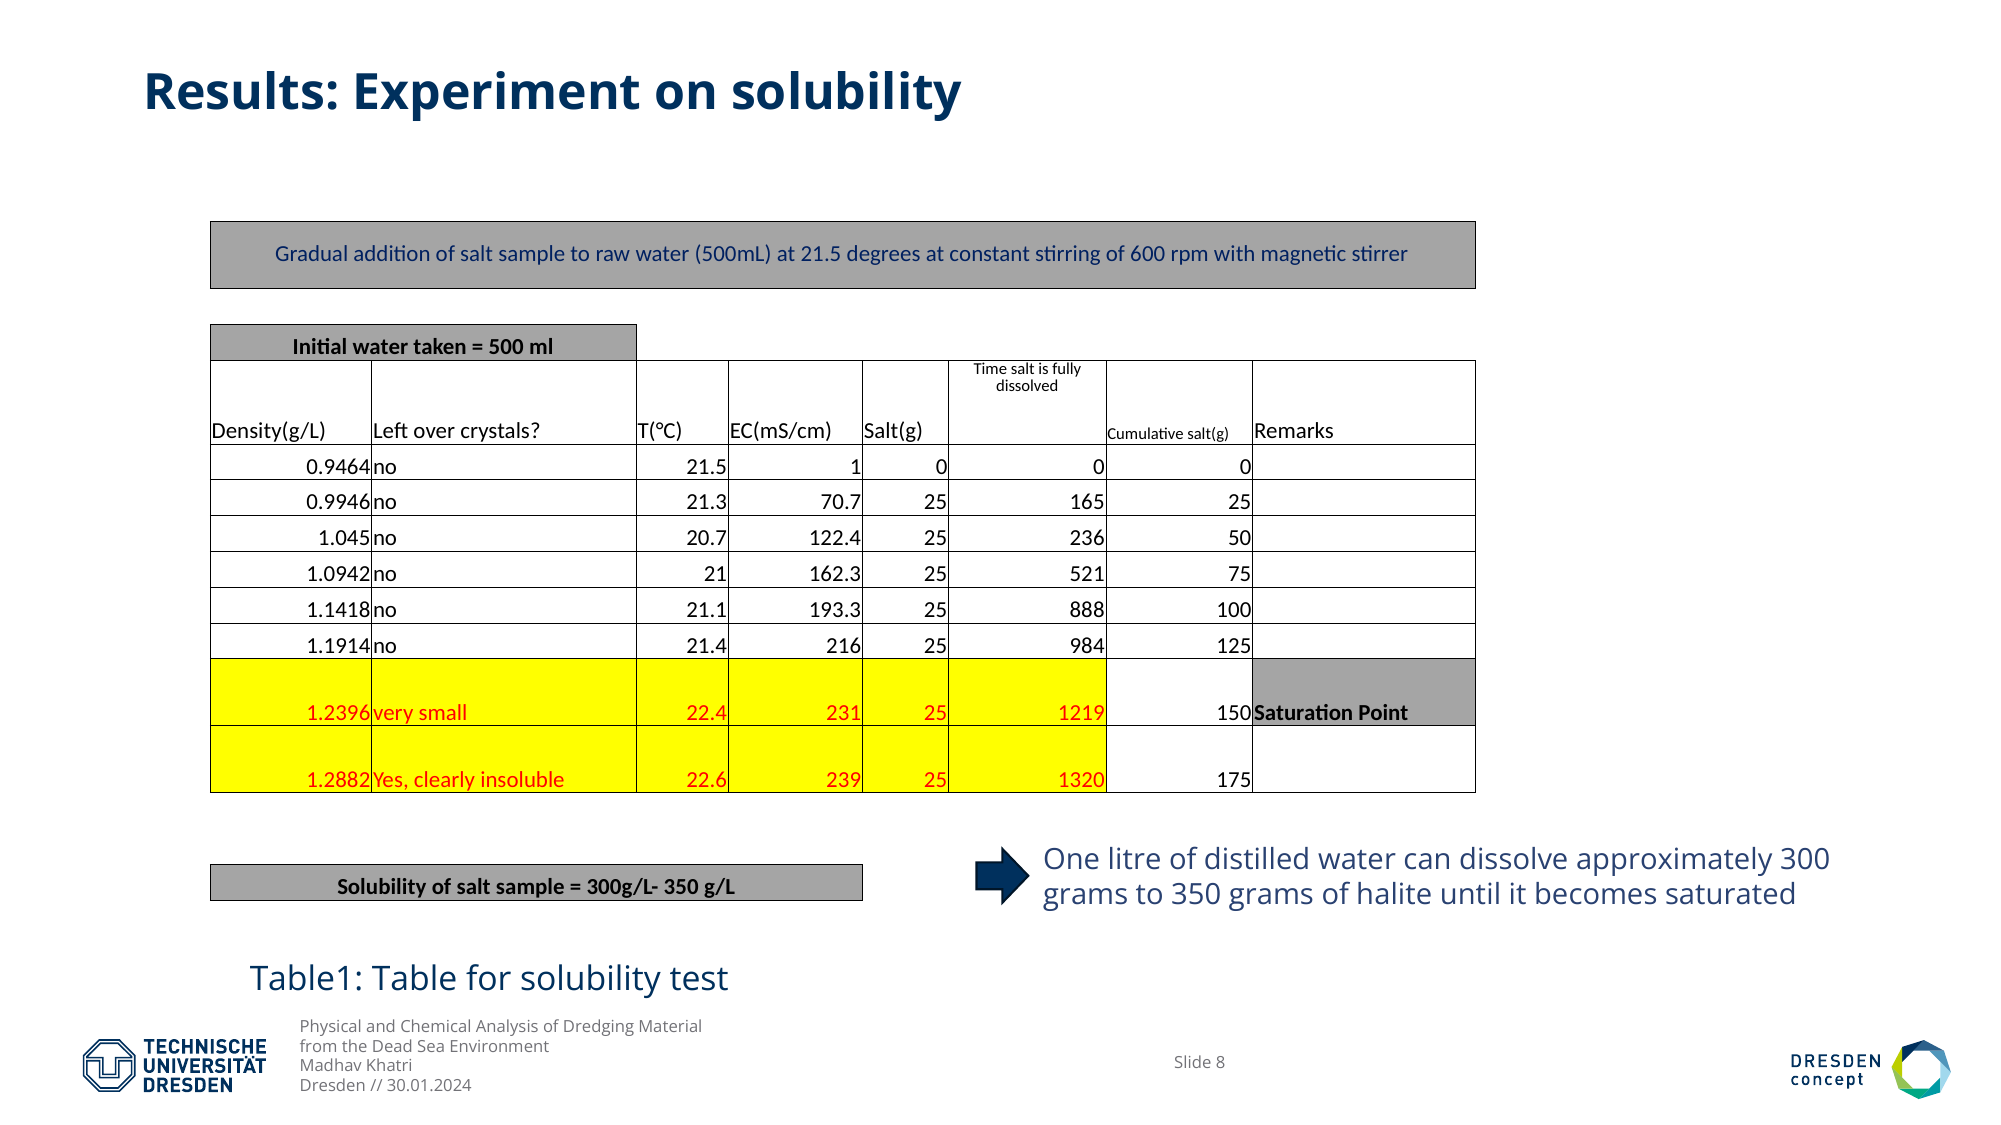

# Results: Experiment on solubility
| Gradual addition of salt sample to raw water (500mL) at 21.5 degrees at constant stirring of 600 rpm with magnetic stirrer |  |  |  |  |  |  |  |
| --- | --- | --- | --- | --- | --- | --- | --- |
|  |  |  |  |  |  |  |  |
| Initial water taken = 500 ml |  |  |  |  |  |  |  |
| Density(g/L) | Left over crystals? | T(°C) | EC(mS/cm) | Salt(g) | Time salt is fully dissolved | Cumulative salt(g) | Remarks |
| 0.9464 | no | 21.5 | 1 | 0 | 0 | 0 |  |
| 0.9946 | no | 21.3 | 70.7 | 25 | 165 | 25 |  |
| 1.045 | no | 20.7 | 122.4 | 25 | 236 | 50 |  |
| 1.0942 | no | 21 | 162.3 | 25 | 521 | 75 |  |
| 1.1418 | no | 21.1 | 193.3 | 25 | 888 | 100 |  |
| 1.1914 | no | 21.4 | 216 | 25 | 984 | 125 |  |
| 1.2396 | very small | 22.4 | 231 | 25 | 1219 | 150 | Saturation Point |
| 1.2882 | Yes, clearly insoluble | 22.6 | 239 | 25 | 1320 | 175 |  |
|  |  |  |  |  |  |  |  |
|  |  |  |  |  |  |  |  |
| Solubility of salt sample = 300g/L- 350 g/L |  |  |  |  |  |  |  |
One litre of distilled water can dissolve approximately 300 grams to 350 grams of halite until it becomes saturated

Table1: Table for solubility test